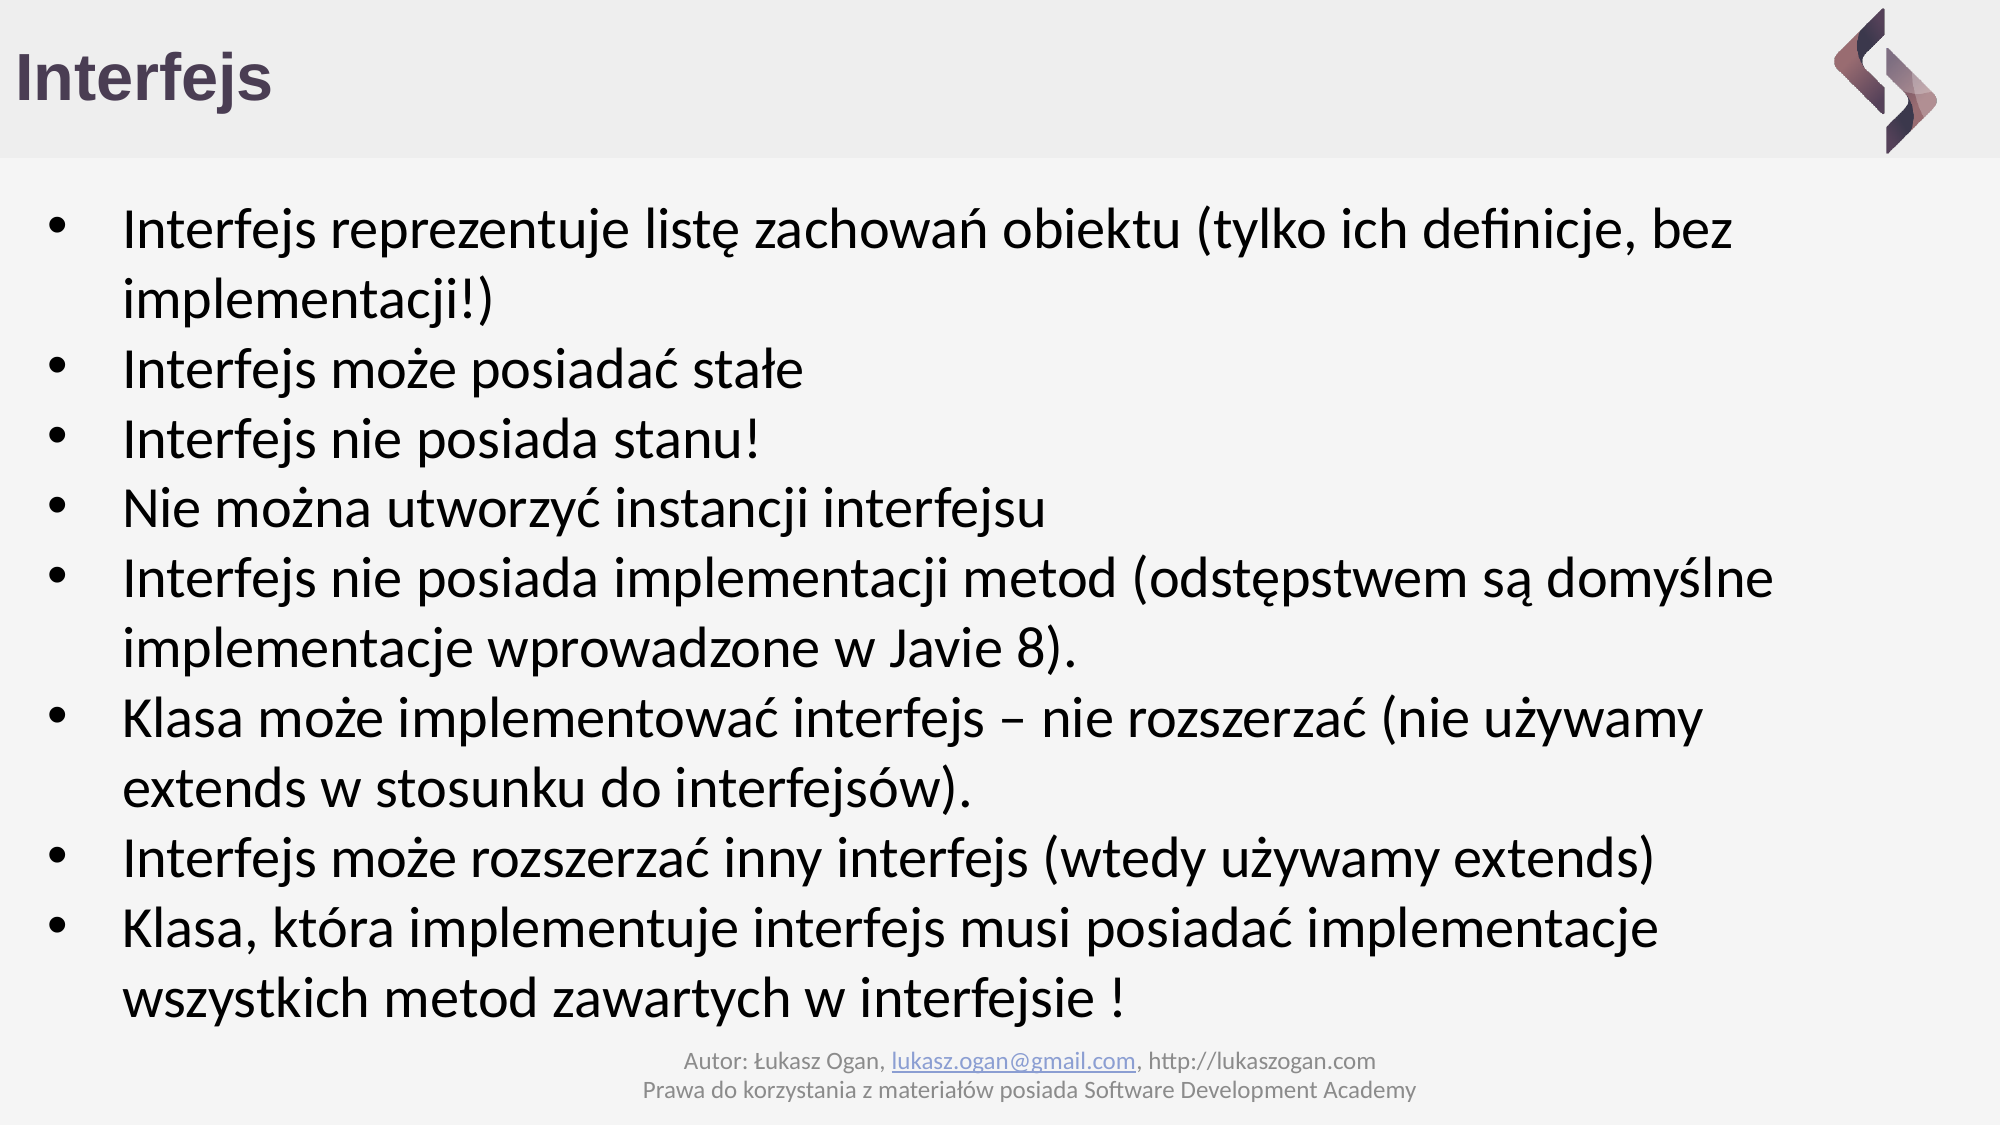

# Interfejs
Interfejs reprezentuje listę zachowań obiektu (tylko ich definicje, bez implementacji!)
Interfejs może posiadać stałe
Interfejs nie posiada stanu!
Nie można utworzyć instancji interfejsu
Interfejs nie posiada implementacji metod (odstępstwem są domyślne implementacje wprowadzone w Javie 8).
Klasa może implementować interfejs – nie rozszerzać (nie używamy extends w stosunku do interfejsów).
Interfejs może rozszerzać inny interfejs (wtedy używamy extends)
Klasa, która implementuje interfejs musi posiadać implementacje wszystkich metod zawartych w interfejsie !
Autor: Łukasz Ogan, lukasz.ogan@gmail.com, http://lukaszogan.com
Prawa do korzystania z materiałów posiada Software Development Academy